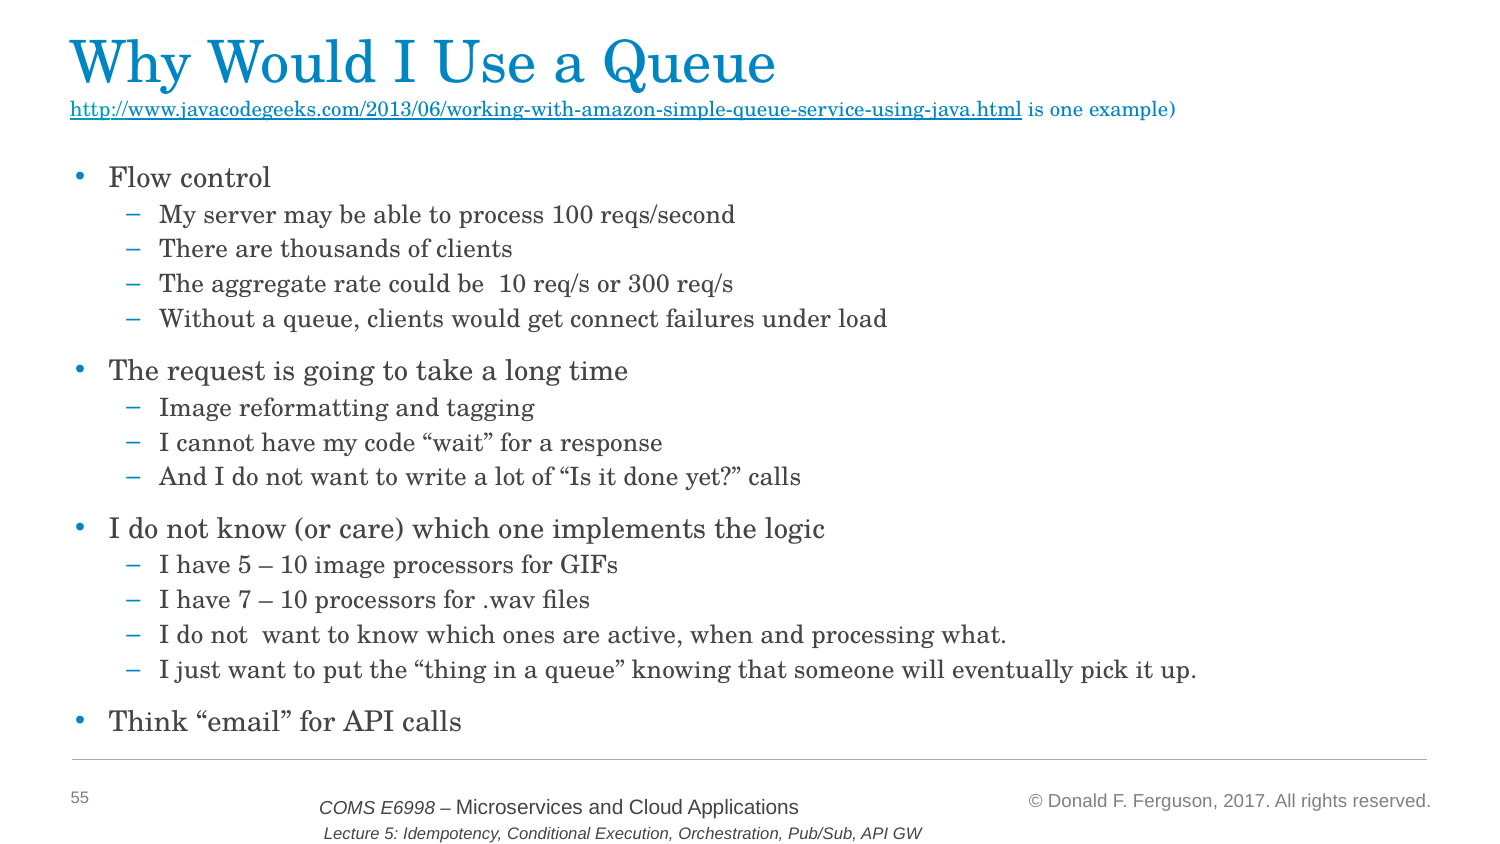

# Why Would I Use a Queue http://www.javacodegeeks.com/2013/06/working-with-amazon-simple-queue-service-using-java.html is one example)
Flow control
My server may be able to process 100 reqs/second
There are thousands of clients
The aggregate rate could be  10 req/s or 300 req/s
Without a queue, clients would get connect failures under load
The request is going to take a long time
Image reformatting and tagging
I cannot have my code “wait” for a response
And I do not want to write a lot of “Is it done yet?” calls
I do not know (or care) which one implements the logic
I have 5 – 10 image processors for GIFs
I have 7 – 10 processors for .wav files
I do not  want to know which ones are active, when and processing what.
I just want to put the “thing in a queue” knowing that someone will eventually pick it up.
Think “email” for API calls